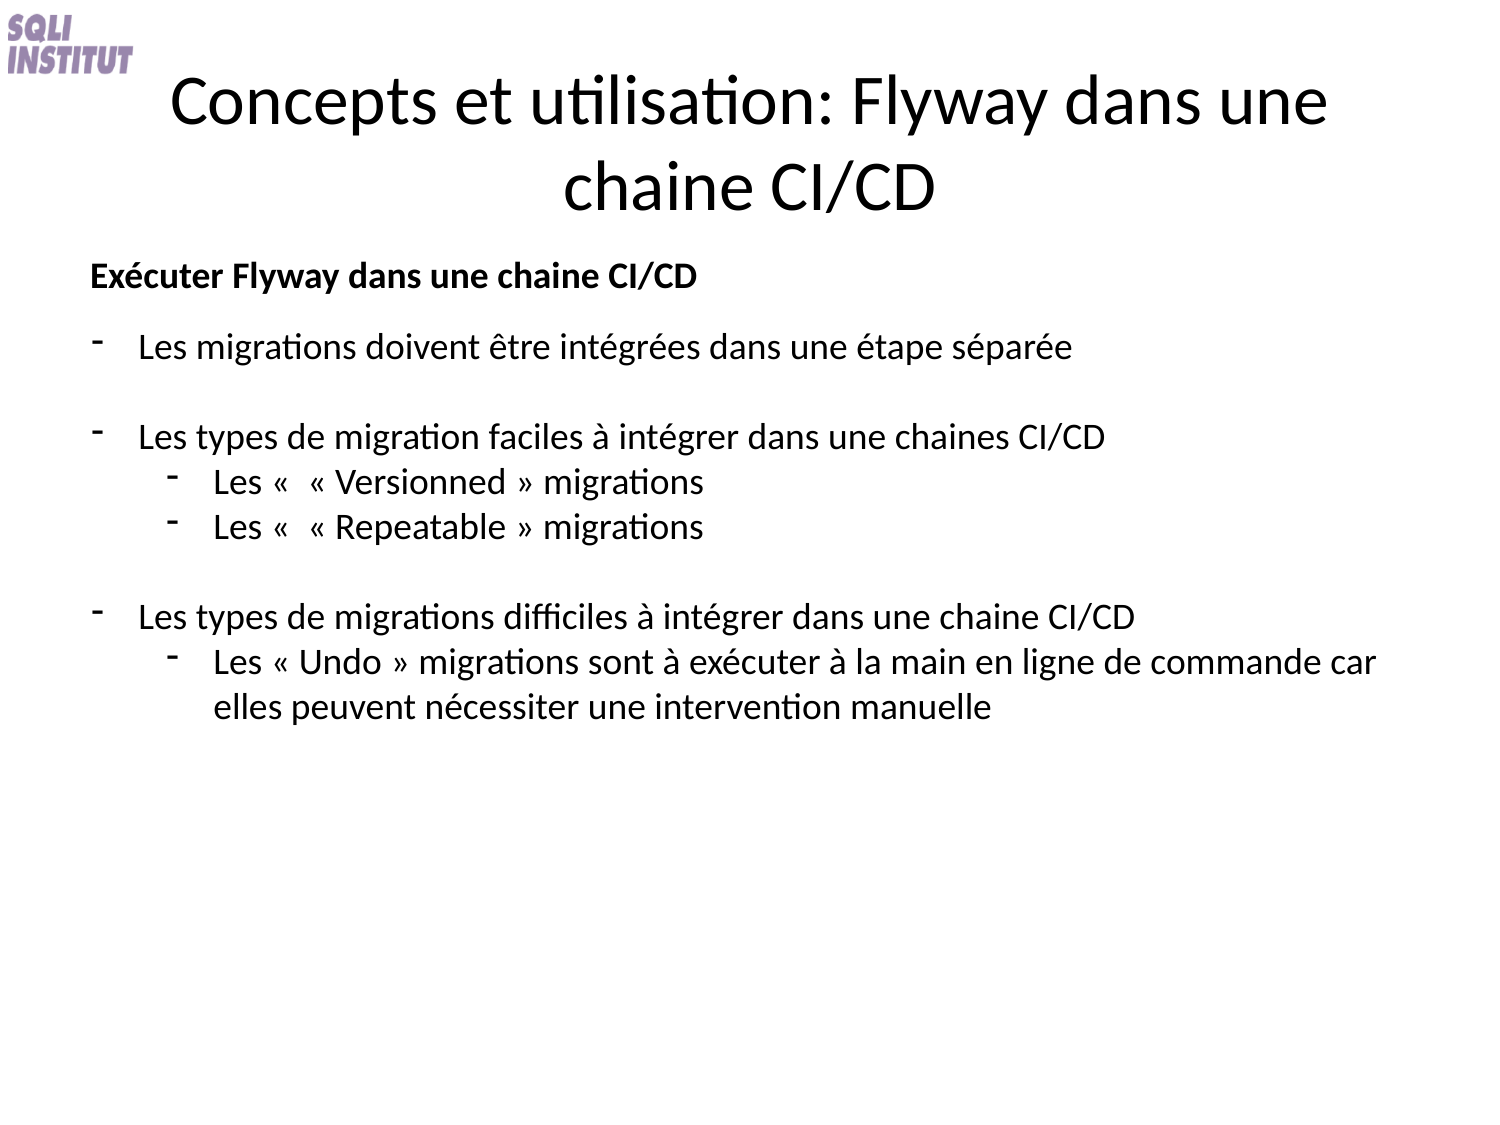

# Concepts et utilisation: Flyway dans une chaine CI/CD
Exécuter Flyway dans une chaine CI/CD

Les migrations doivent être intégrées dans une étape séparée

Les types de migration faciles à intégrer dans une chaines CI/CD
Les «  « Versionned » migrations
Les «  « Repeatable » migrations

Les types de migrations difficiles à intégrer dans une chaine CI/CD
Les « Undo » migrations sont à exécuter à la main en ligne de commande car elles peuvent nécessiter une intervention manuelle